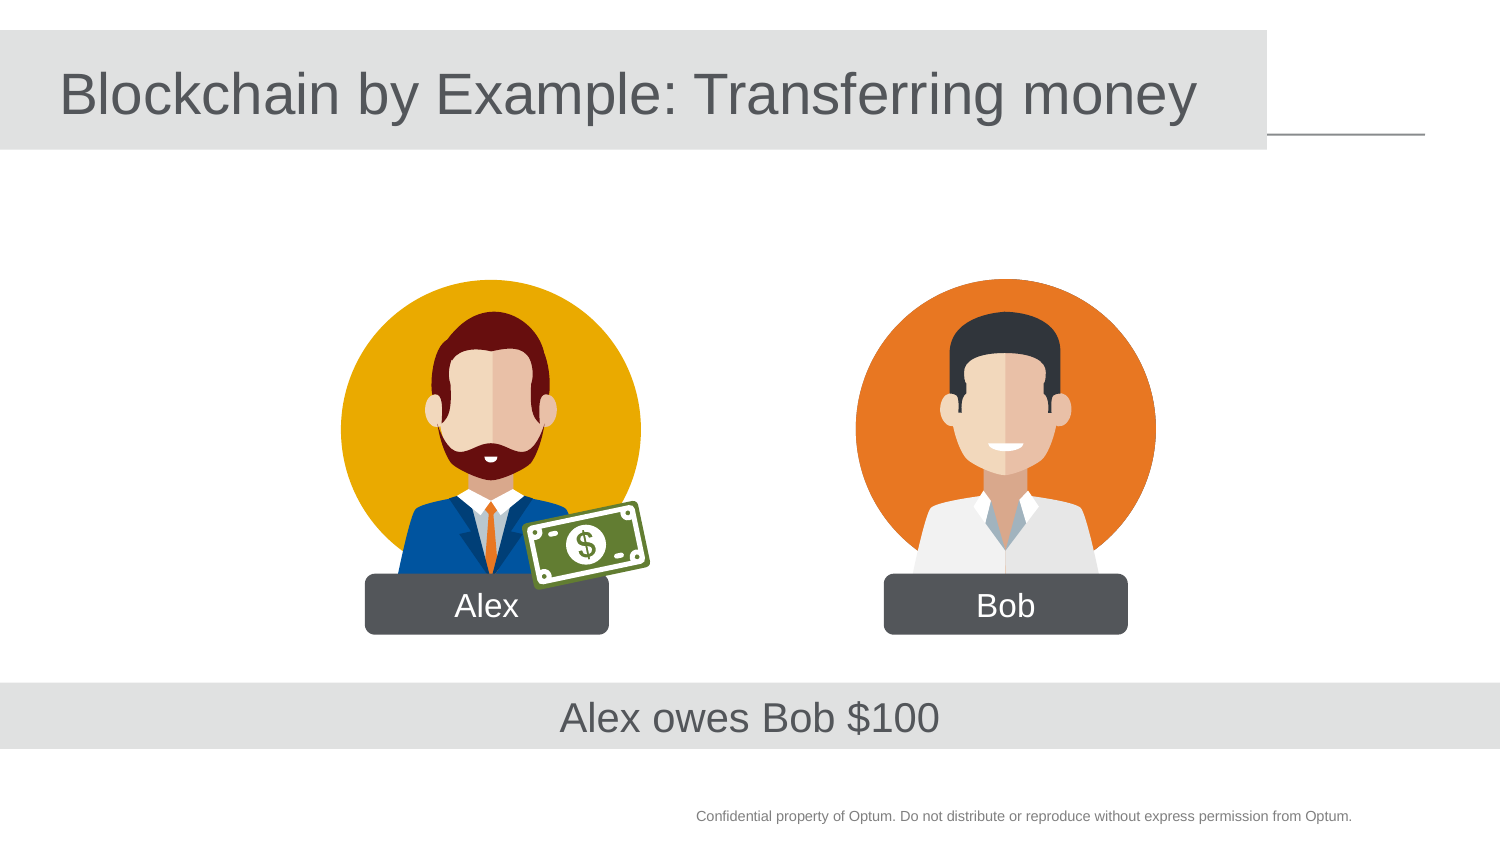

Blockchain by Example: Transferring money

Bob

Alex

Alex owes Bob $100